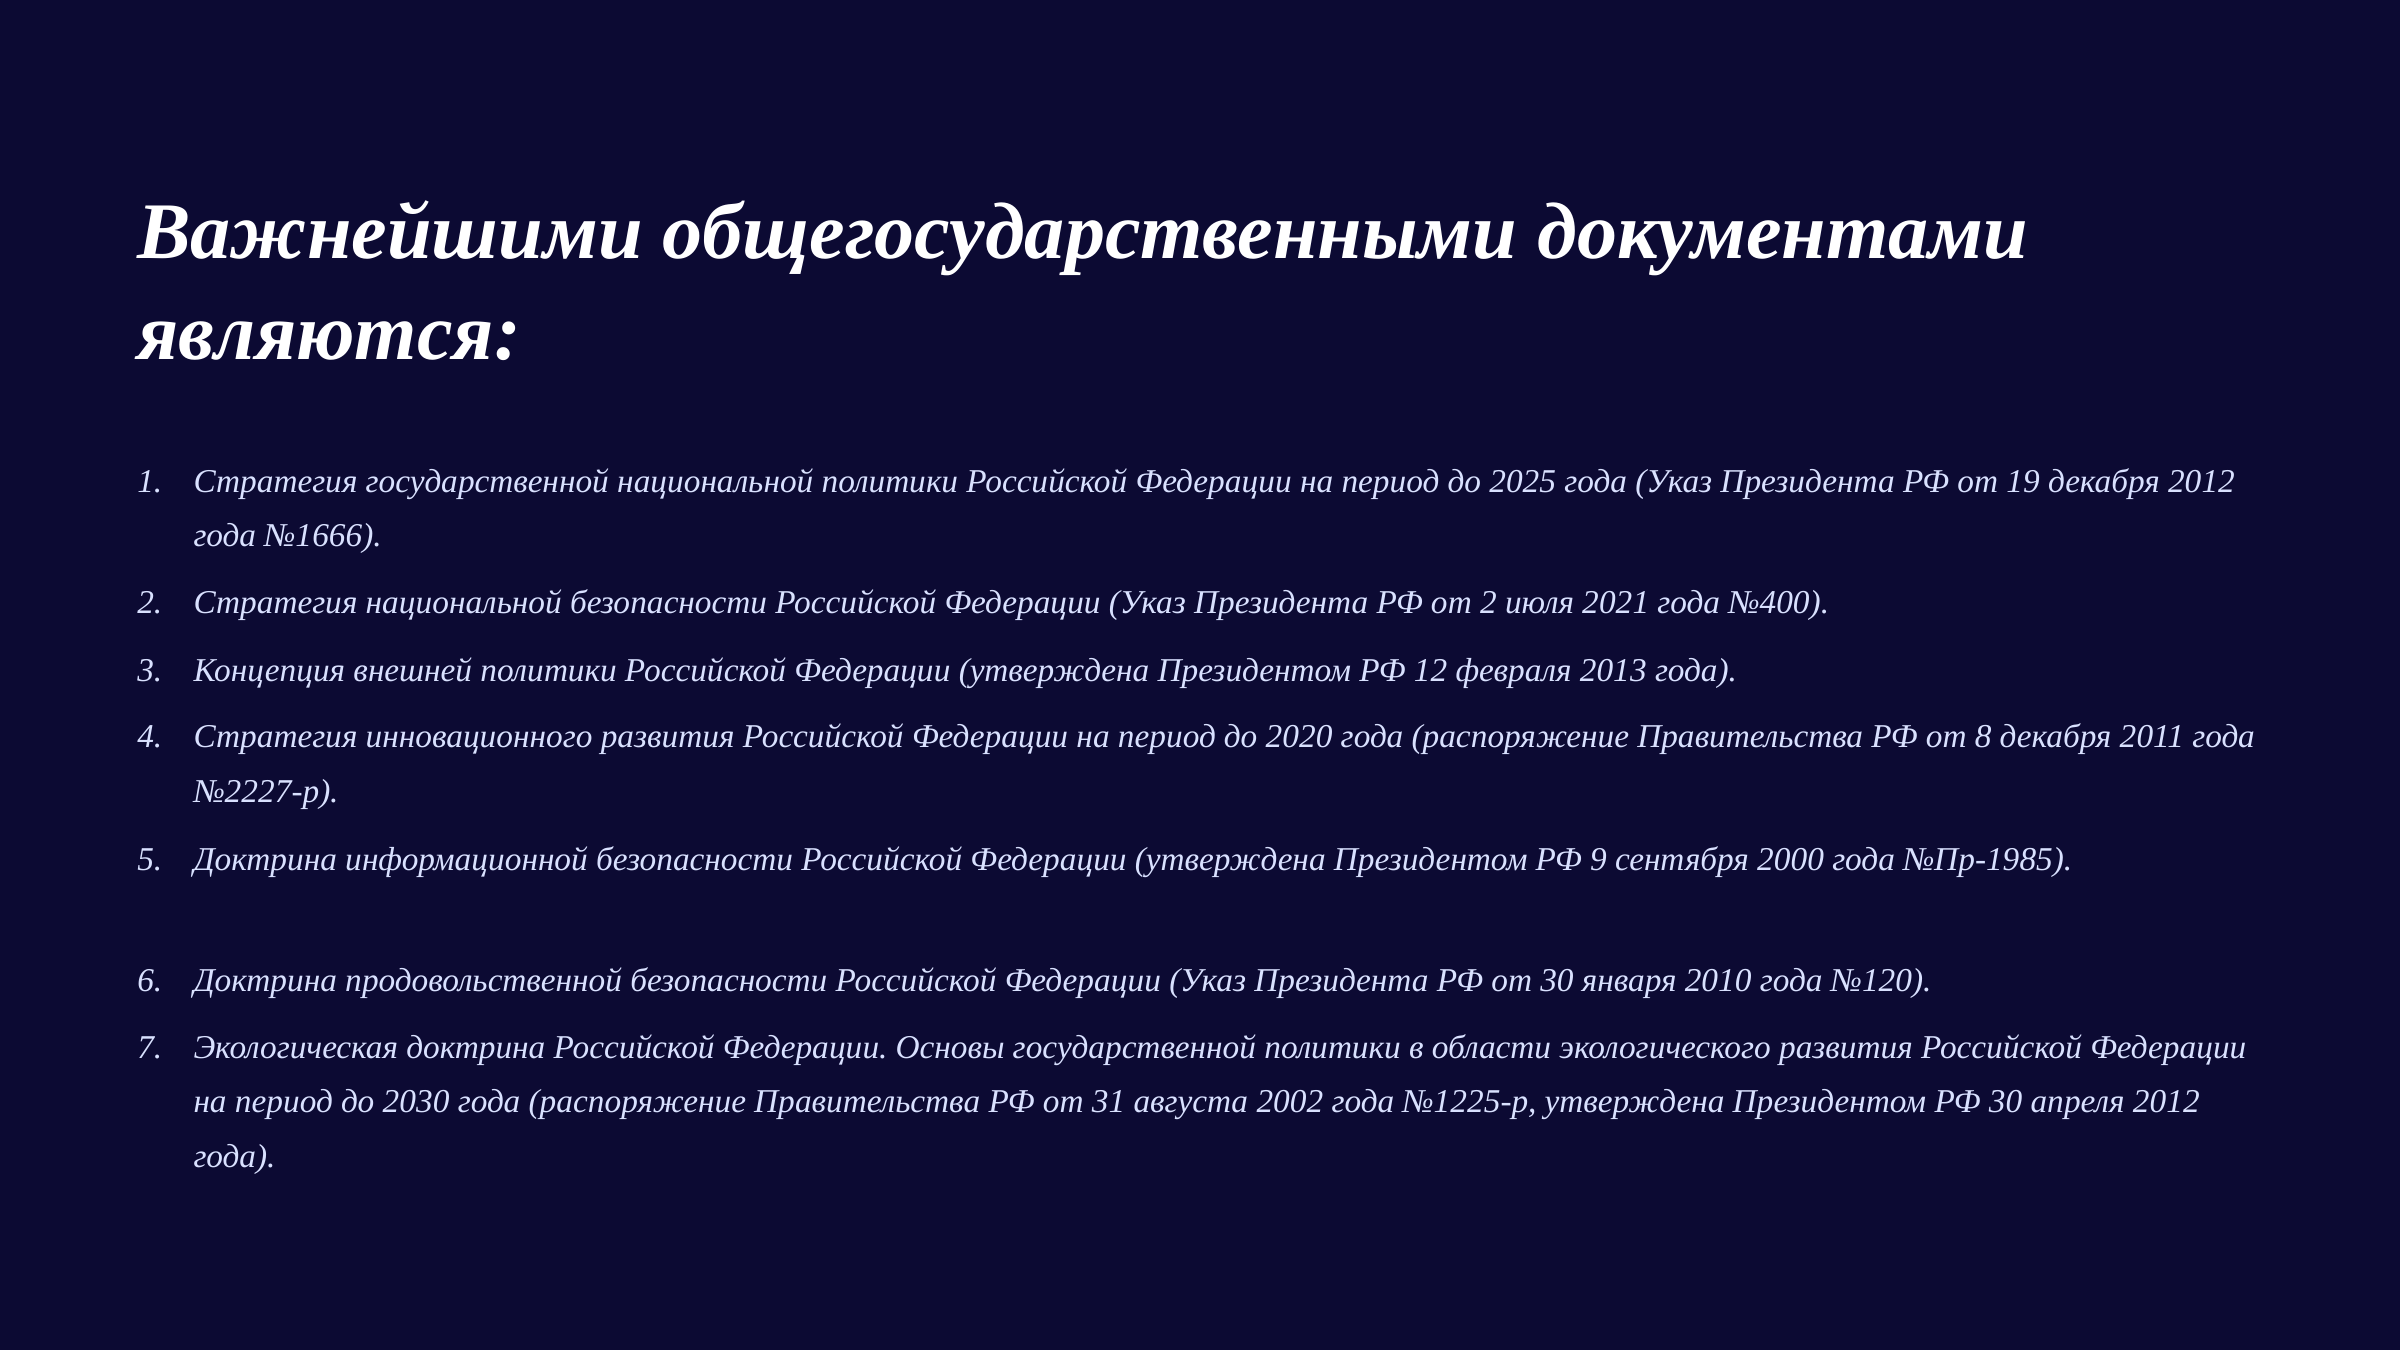

Важнейшими общегосударственными документами являются:
Стратегия государственной национальной политики Российской Федерации на период до 2025 года (Указ Президента РФ от 19 декабря 2012 года №1666).
Стратегия национальной безопасности Российской Федерации (Указ Президента РФ от 2 июля 2021 года №400).
Концепция внешней политики Российской Федерации (утверждена Президентом РФ 12 февраля 2013 года).
Стратегия инновационного развития Российской Федерации на период до 2020 года (распоряжение Правительства РФ от 8 декабря 2011 года №2227-р).
Доктрина информационной безопасности Российской Федерации (утверждена Президентом РФ 9 сентября 2000 года №Пр-1985).
Доктрина продовольственной безопасности Российской Федерации (Указ Президента РФ от 30 января 2010 года №120).
Экологическая доктрина Российской Федерации. Основы государственной политики в области экологического развития Российской Федерации на период до 2030 года (распоряжение Правительства РФ от 31 августа 2002 года №1225-р, утверждена Президентом РФ 30 апреля 2012 года).